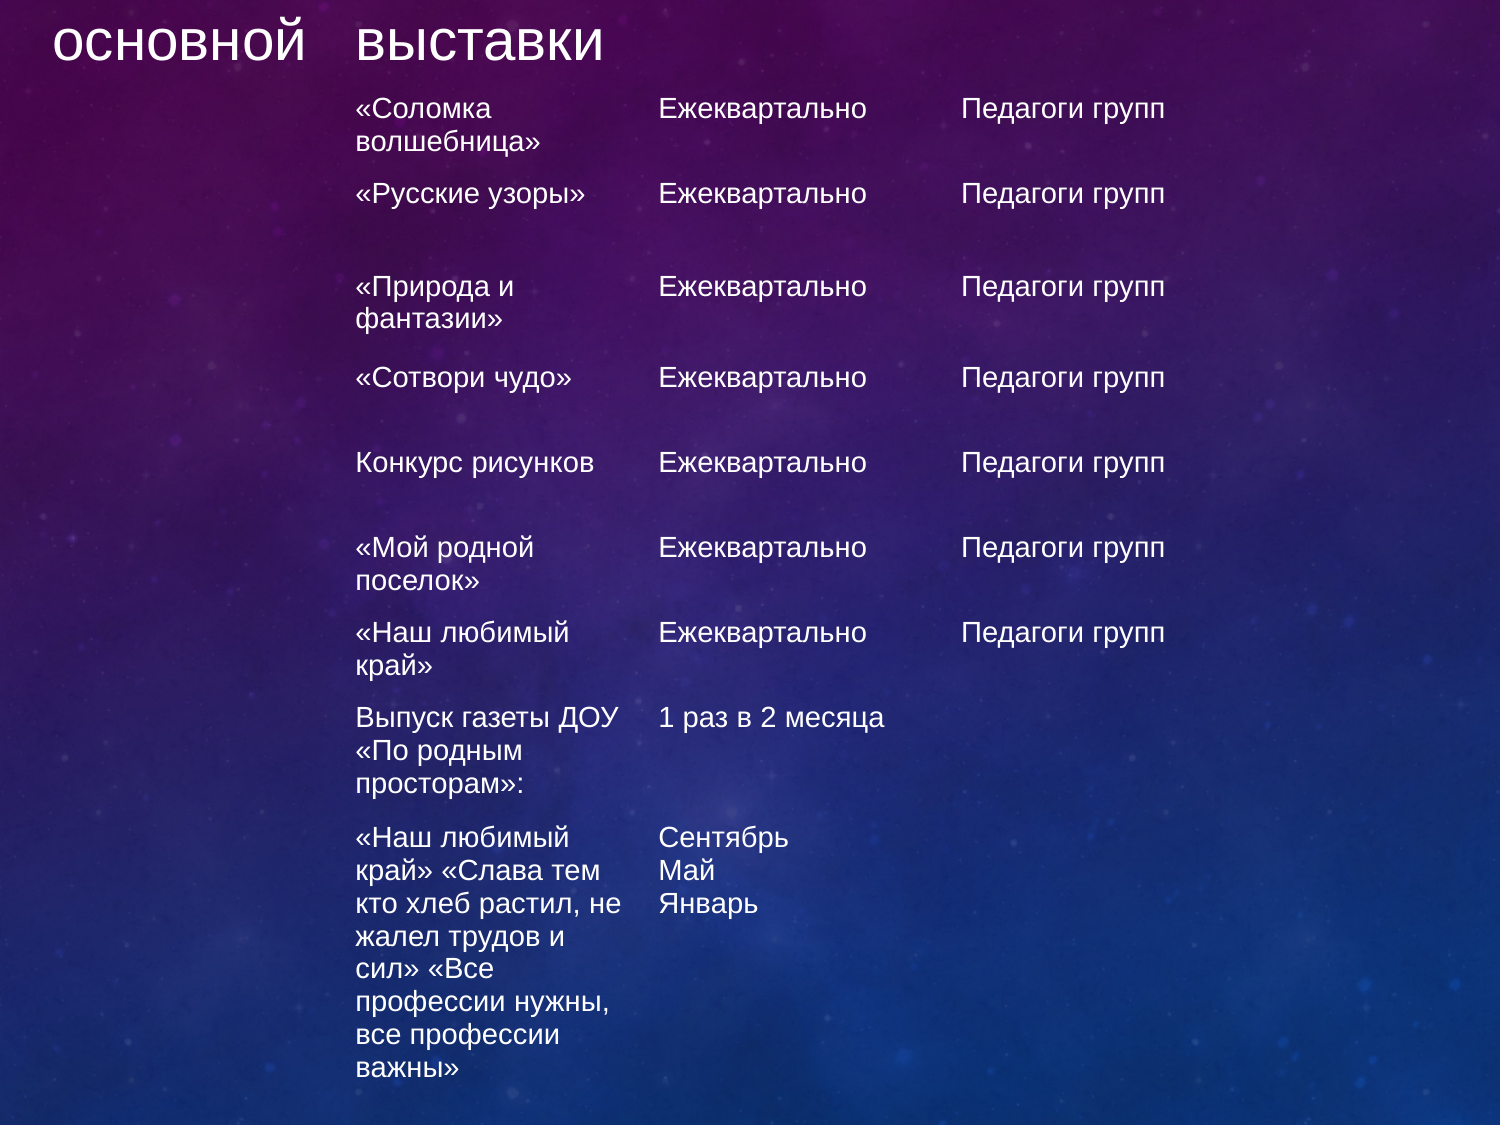

| основной | выставки |  |  |
| --- | --- | --- | --- |
|  | «Соломка волшебница» | Ежеквартально | Педагоги групп |
|  | «Русские узоры» | Ежеквартально | Педагоги групп |
|  | «Природа и фантазии» | Ежеквартально | Педагоги групп |
|  | «Сотвори чудо» | Ежеквартально | Педагоги групп |
|  | Конкурс рисунков | Ежеквартально | Педагоги групп |
|  | «Мой родной поселок» | Ежеквартально | Педагоги групп |
|  | «Наш любимый край» | Ежеквартально | Педагоги групп |
|  | Выпуск газеты ДОУ «По родным просторам»: | 1 раз в 2 месяца |  |
|  | «Наш любимый край» «Слава тем кто хлеб растил, не жалел трудов и сил» «Все профессии нужны, все профессии важны» | Сентябрь Май Январь |  |